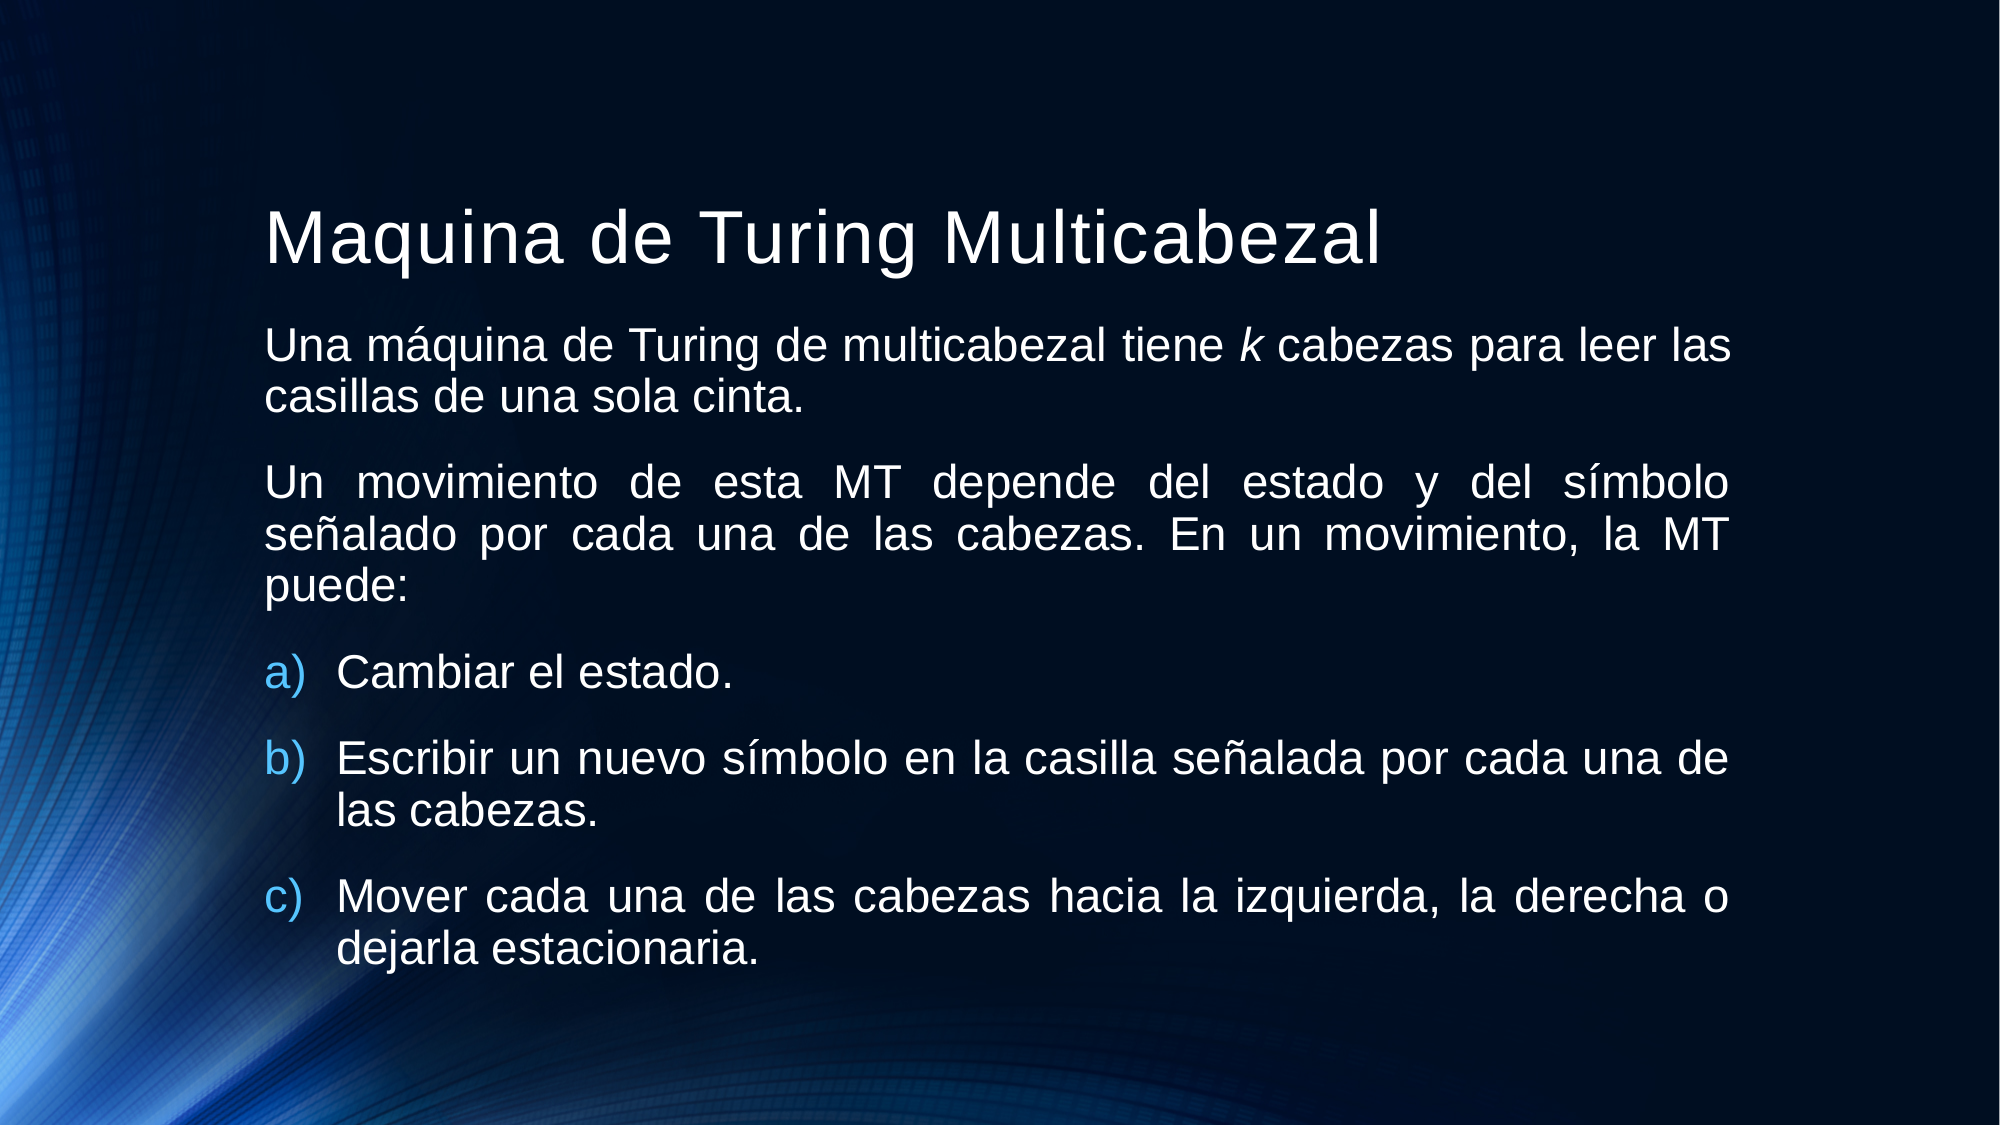

# Maquina de Turing Multicabezal
Una máquina de Turing de multicabezal tiene k cabezas para leer las casillas de una sola cinta.
Un movimiento de esta MT depende del estado y del símbolo señalado por cada una de las cabezas. En un movimiento, la MT puede:
Cambiar el estado.
Escribir un nuevo símbolo en la casilla señalada por cada una de las cabezas.
Mover cada una de las cabezas hacia la izquierda, la derecha o dejarla estacionaria.